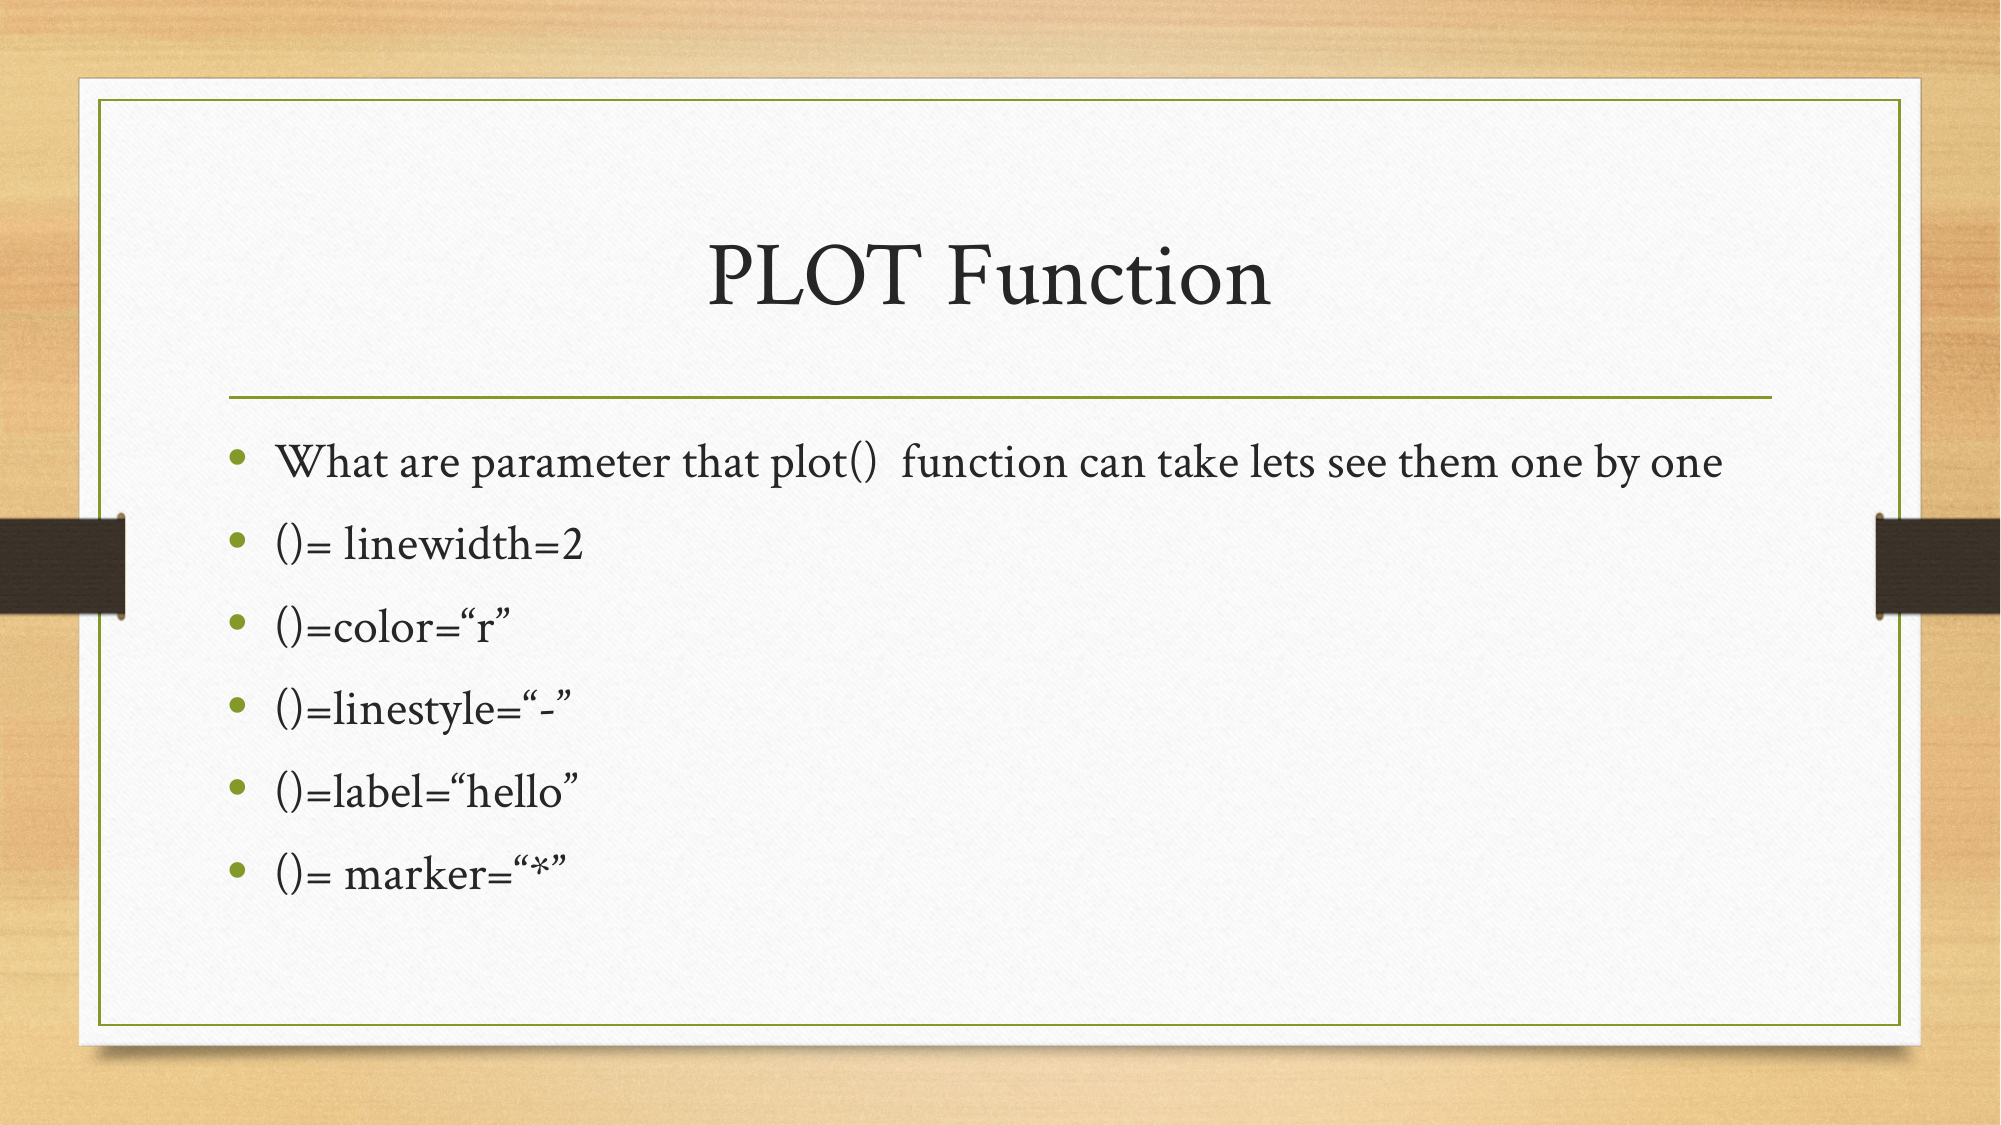

# PLOT Function
What are parameter that plot()  function can take lets see them one by one
()= linewidth=2
()=color=“r”
()=linestyle=“-”
()=label=“hello”
()= marker=“*”